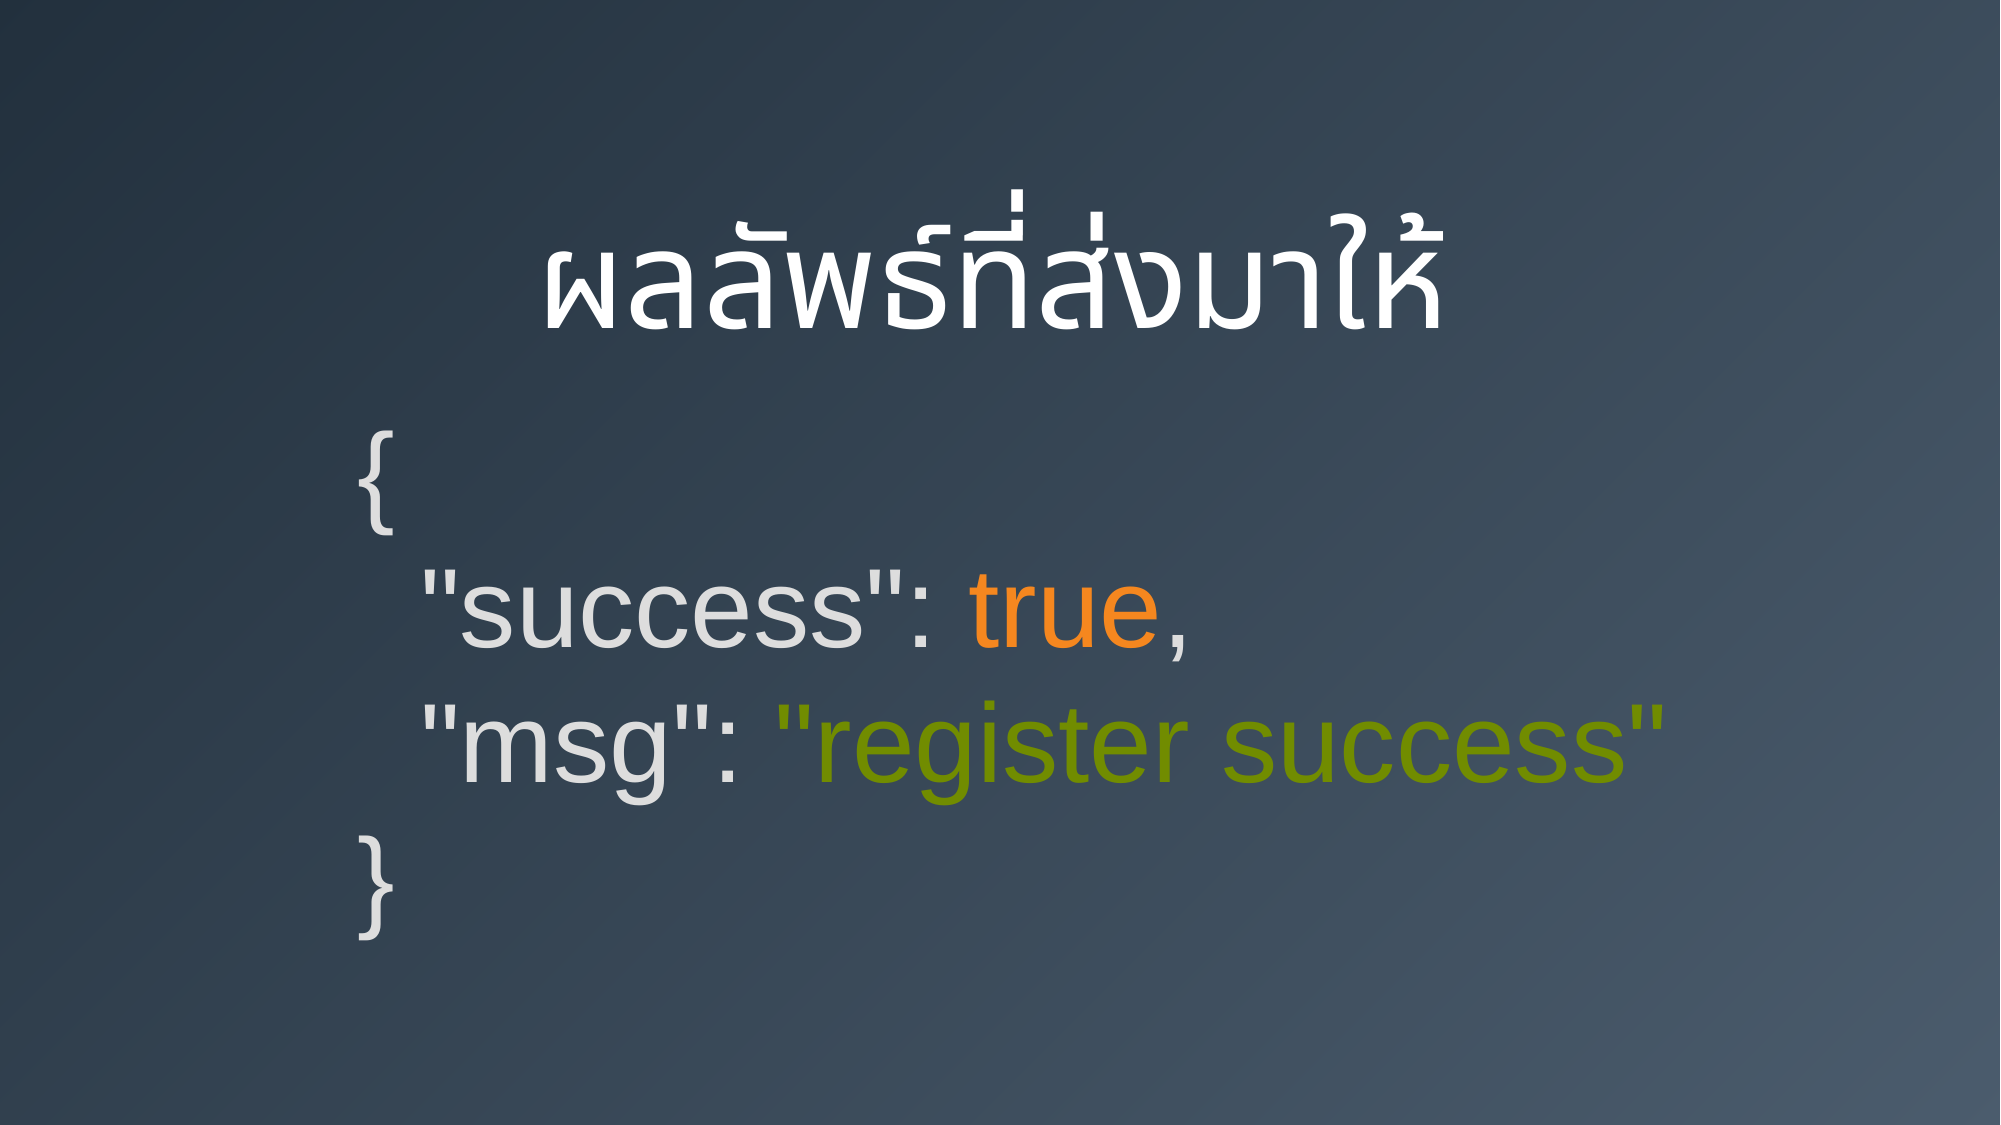

ผลลัพธ์ที่ส่งมาให้
{
  "success": true,
  "msg": "register success"
}